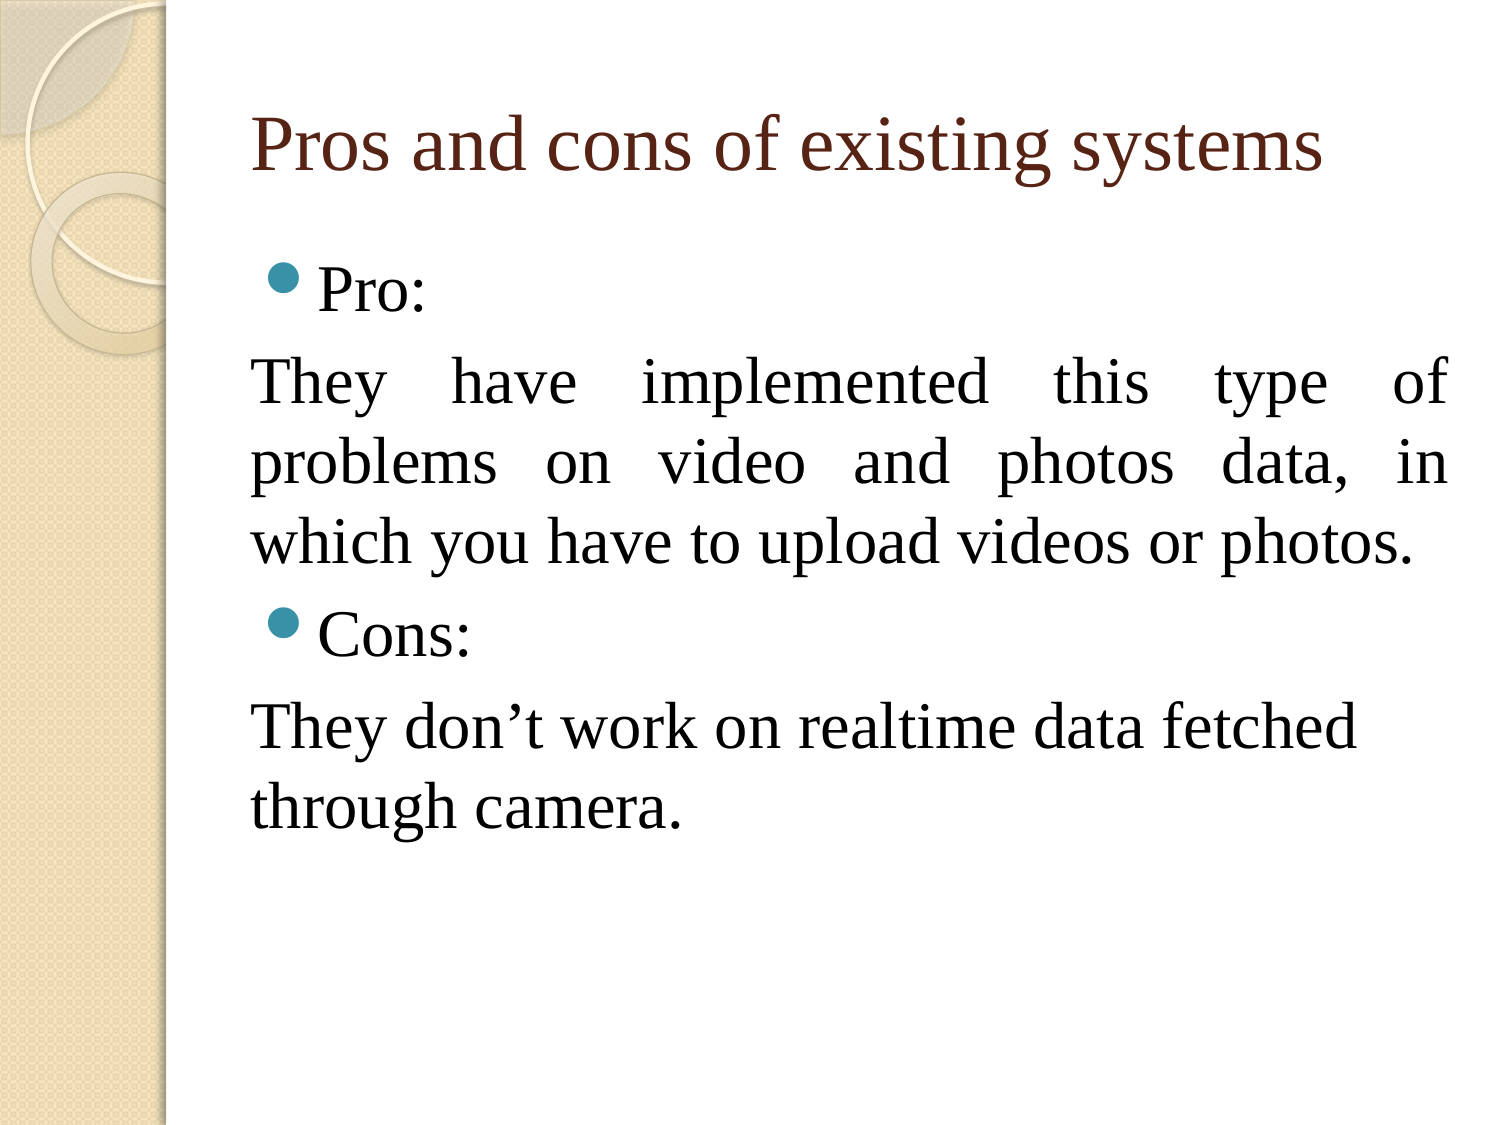

# Pros and cons of existing systems
Pro:
They have implemented this type of problems on video and photos data, in which you have to upload videos or photos.
Cons:
They don’t work on realtime data fetched through camera.